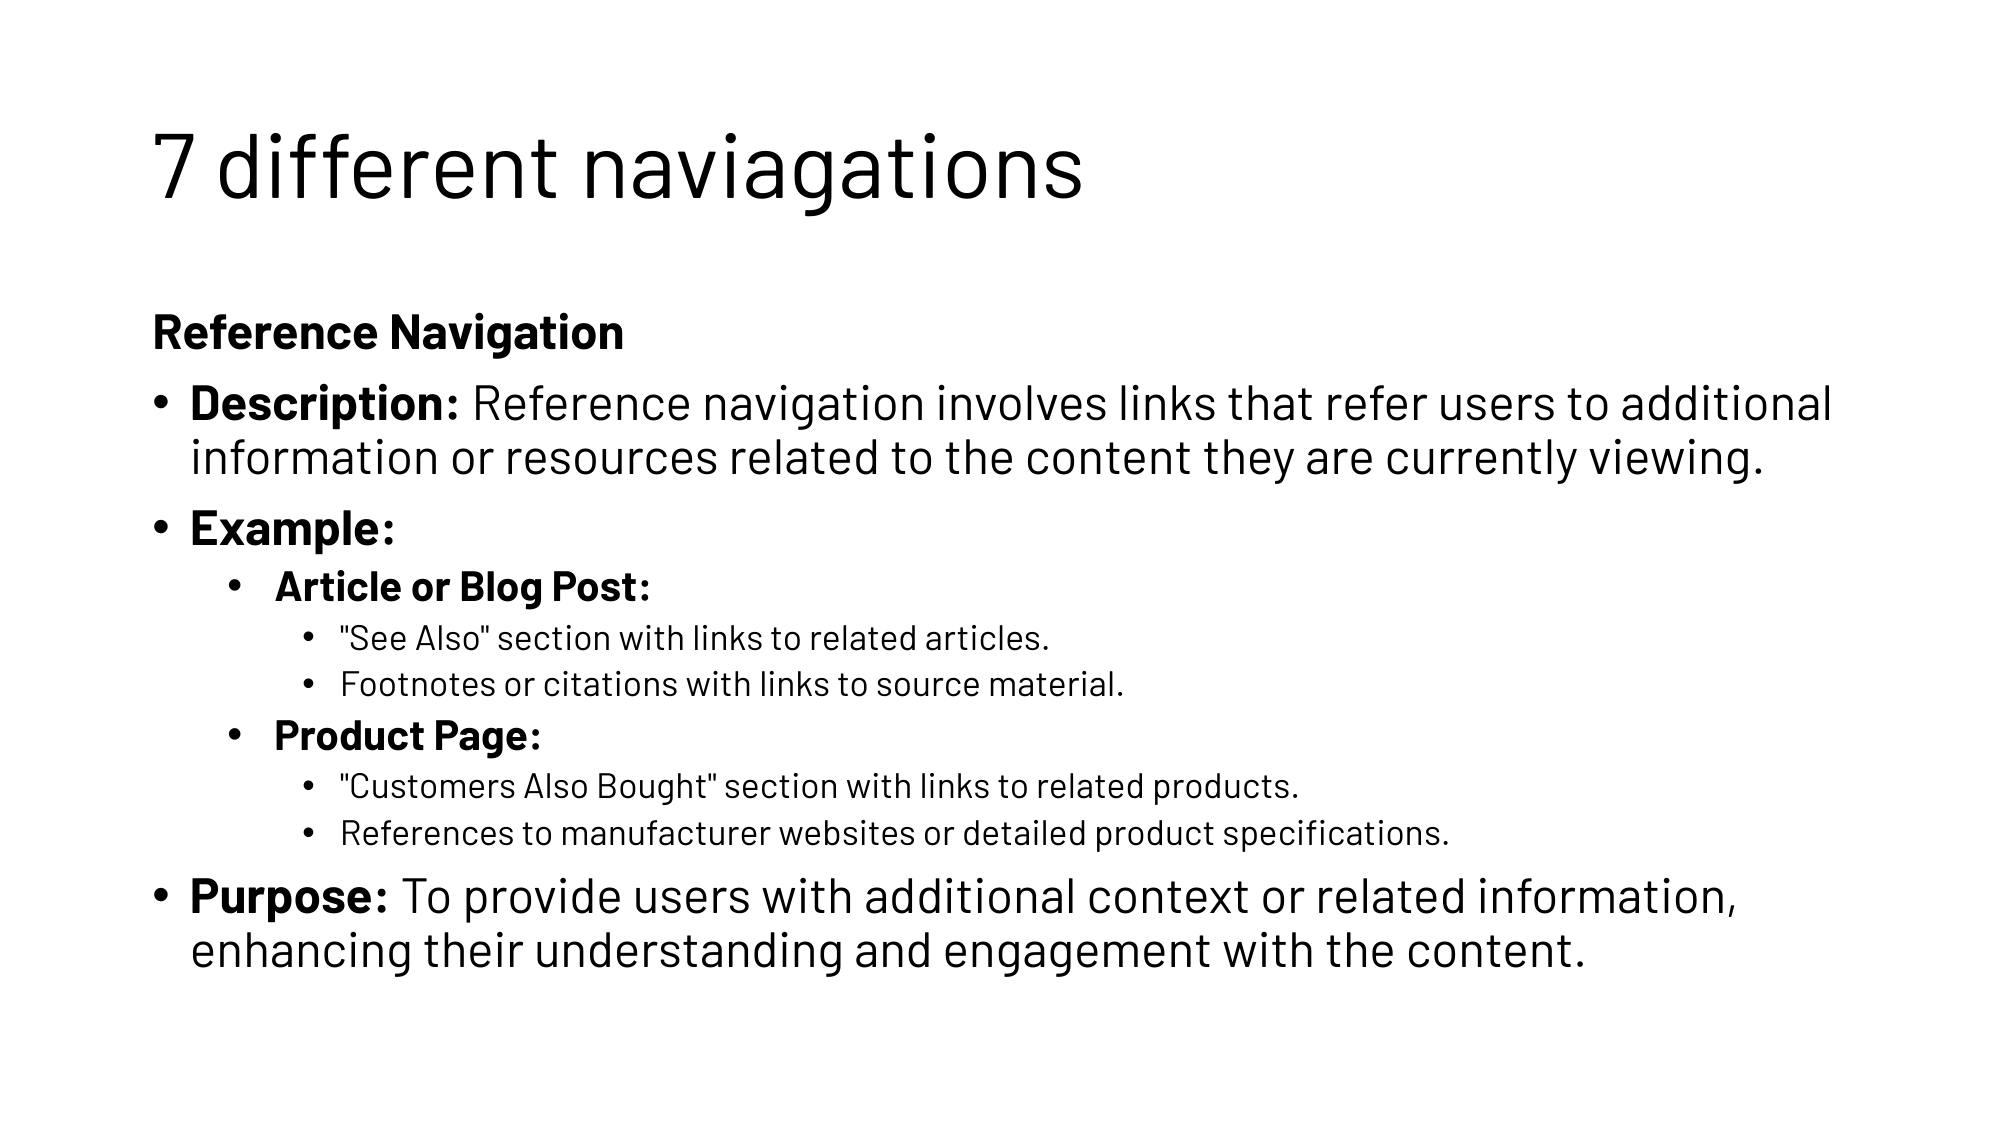

# 7 different naviagations
Reference Navigation
Description: Reference navigation involves links that refer users to additional information or resources related to the content they are currently viewing.
Example:
Article or Blog Post:
"See Also" section with links to related articles.
Footnotes or citations with links to source material.
Product Page:
"Customers Also Bought" section with links to related products.
References to manufacturer websites or detailed product specifications.
Purpose: To provide users with additional context or related information, enhancing their understanding and engagement with the content.